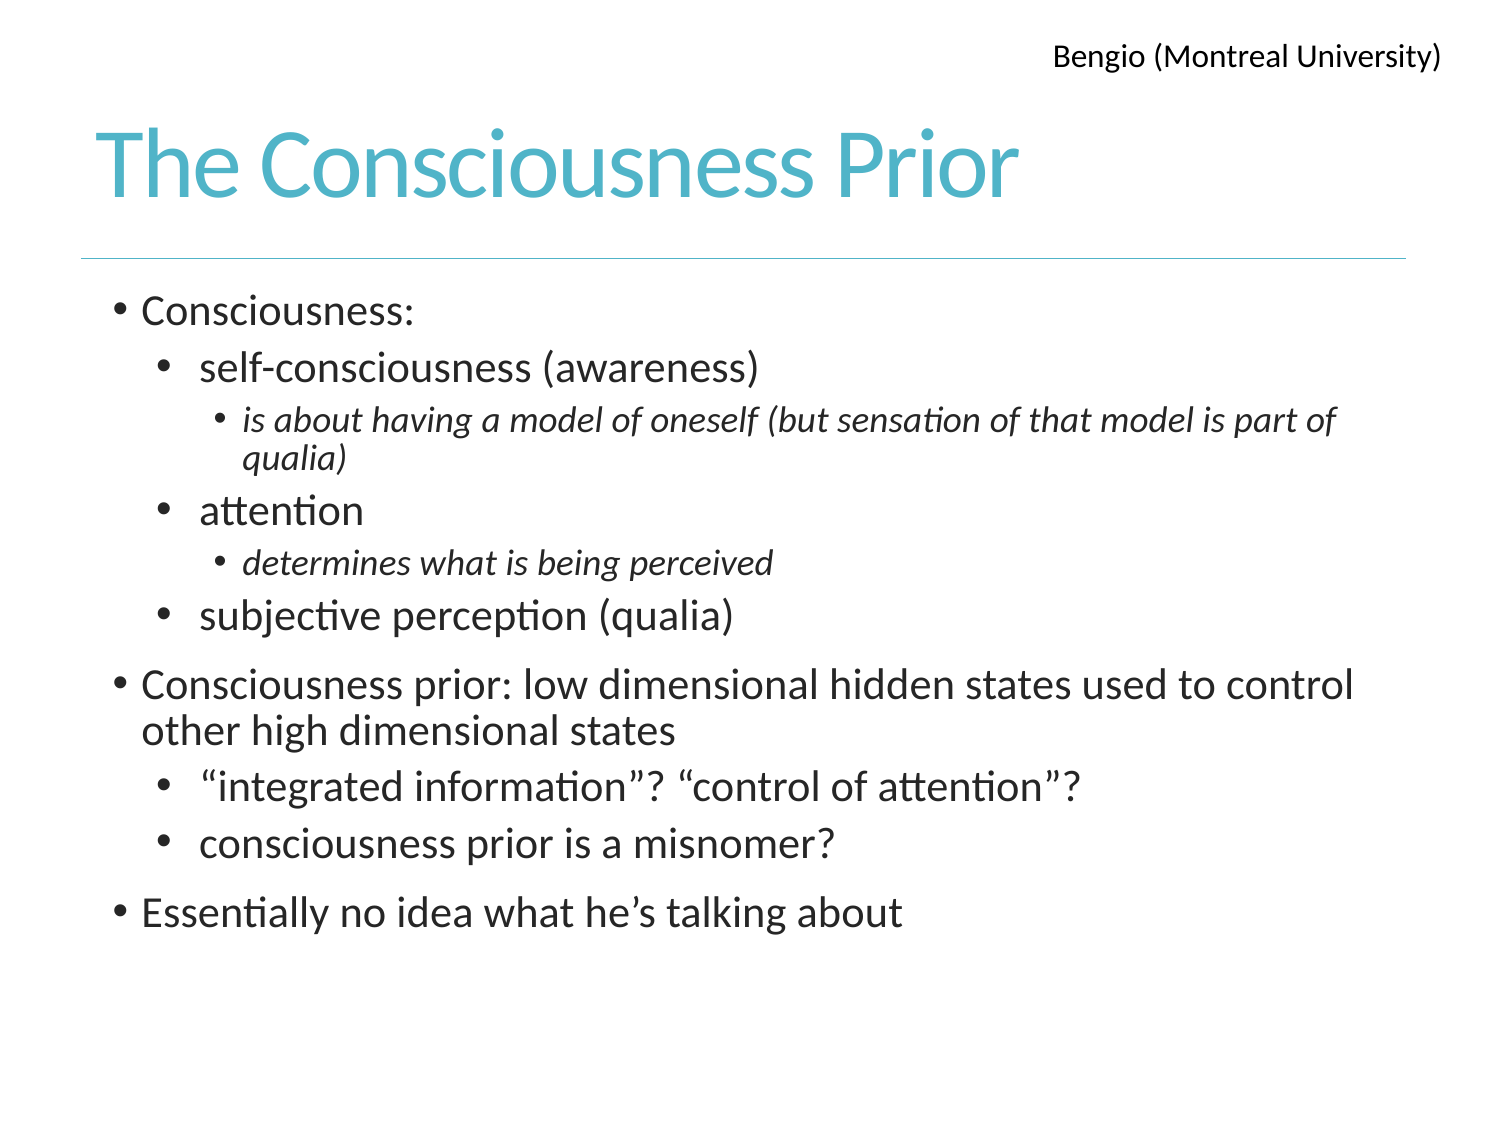

Bengio (Montreal University)
# The Consciousness Prior
Consciousness:
self-consciousness (awareness)
is about having a model of oneself (but sensation of that model is part of qualia)
attention
determines what is being perceived
subjective perception (qualia)
Consciousness prior: low dimensional hidden states used to control other high dimensional states
“integrated information”? “control of attention”?
consciousness prior is a misnomer?
Essentially no idea what he’s talking about